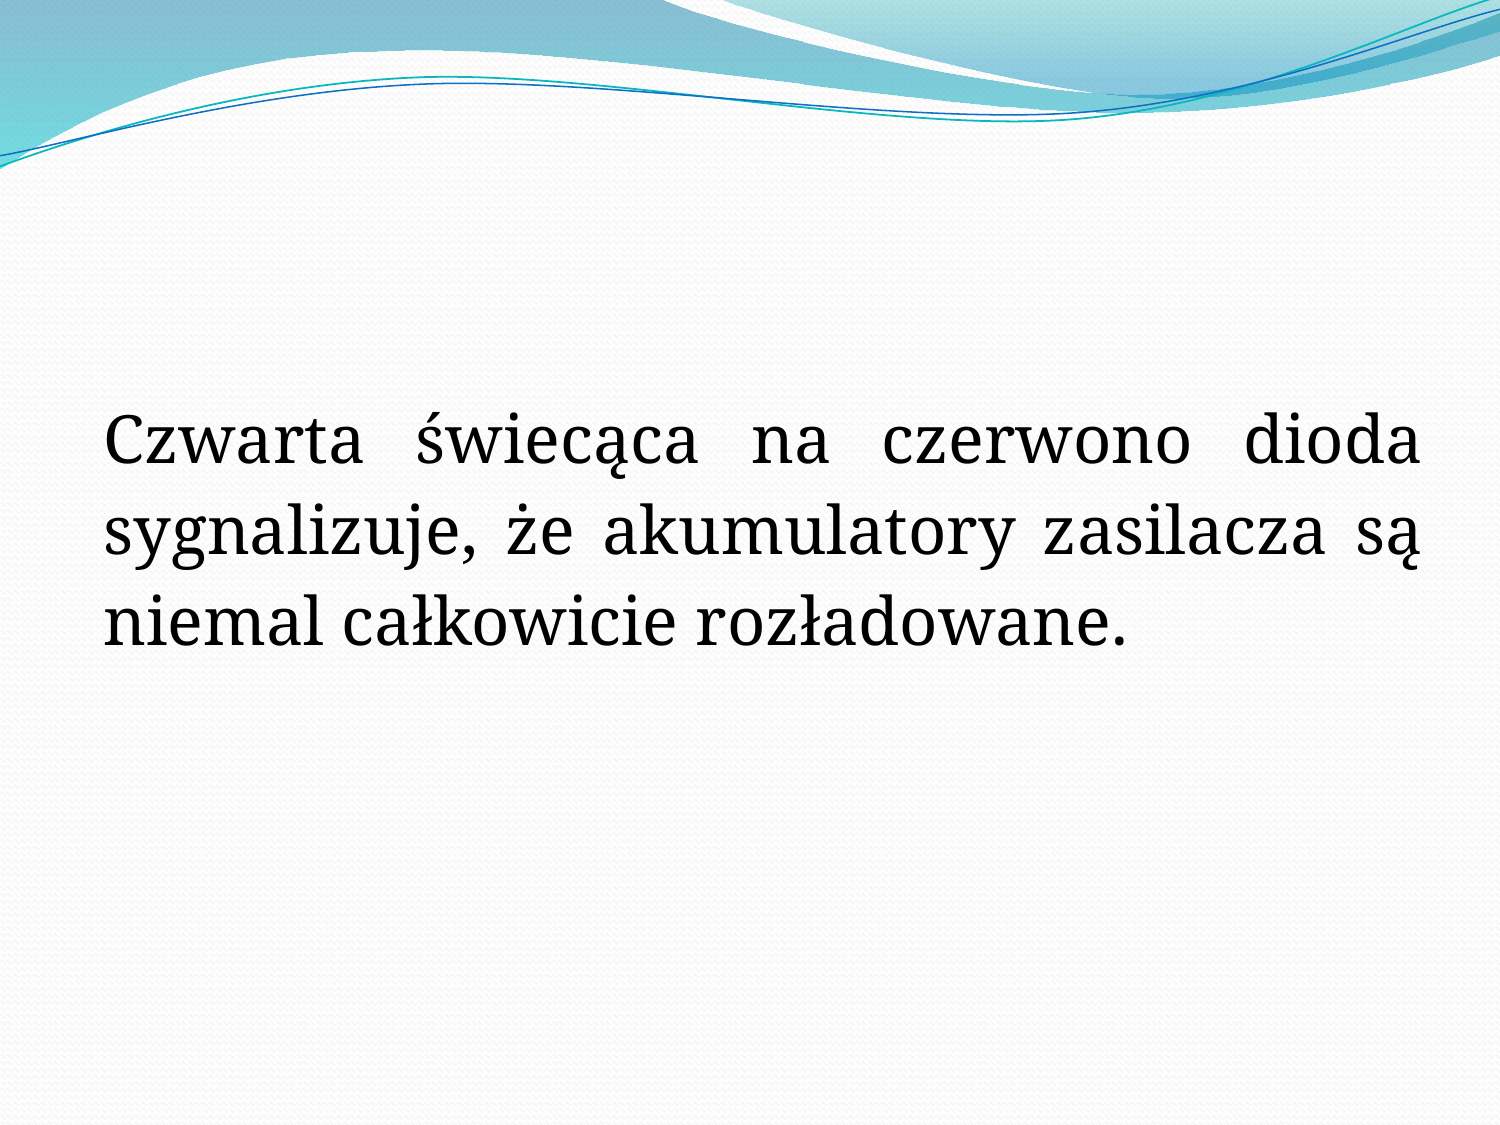

Czwarta świecąca na czerwono dioda sygnalizuje, że akumulatory zasilacza są niemal całkowicie rozładowane.